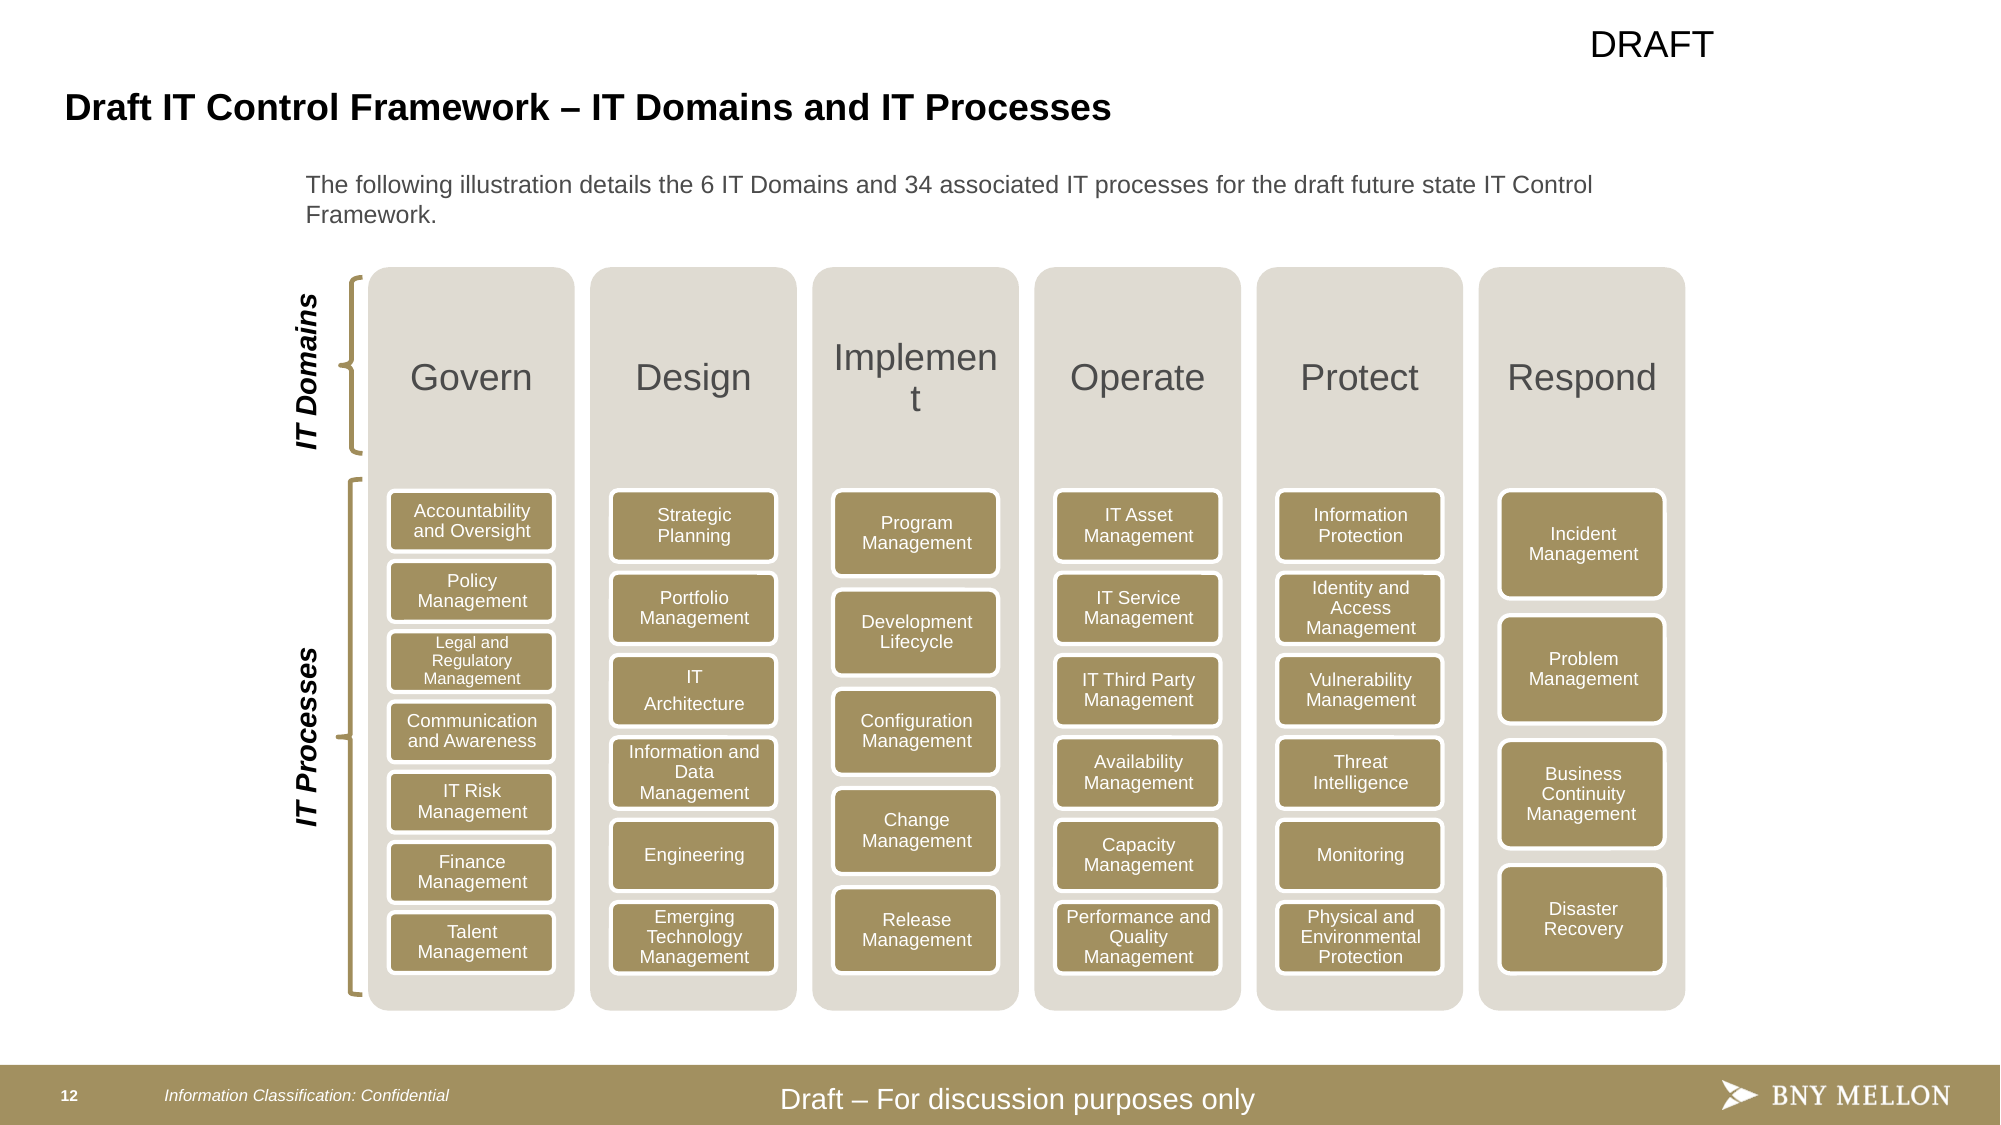

DRAFT
# Draft IT Control Framework – IT Domains and IT Processes
The following illustration details the 6 IT Domains and 34 associated IT processes for the draft future state IT Control Framework.
Govern
Accountability and Oversight
Policy Management
Legal and Regulatory Management
Communication and Awareness
IT Risk Management
Finance Management
Talent Management
Design
Strategic Planning
Portfolio Management
IT
Architecture
Information and Data Management
Engineering
Emerging Technology Management
Implement
Program Management
Development Lifecycle
Configuration Management
Change Management
Release Management
Operate
IT Asset Management
IT Service Management
IT Third Party Management
Availability Management
Capacity Management
Performance and Quality Management
Protect
Information Protection
Identity and Access Management
Vulnerability Management
Threat Intelligence
Monitoring
Physical and Environmental Protection
Respond
Incident Management
Problem Management
Business Continuity Management
Disaster Recovery

IT Domains

IT Processes
Draft – For discussion purposes only